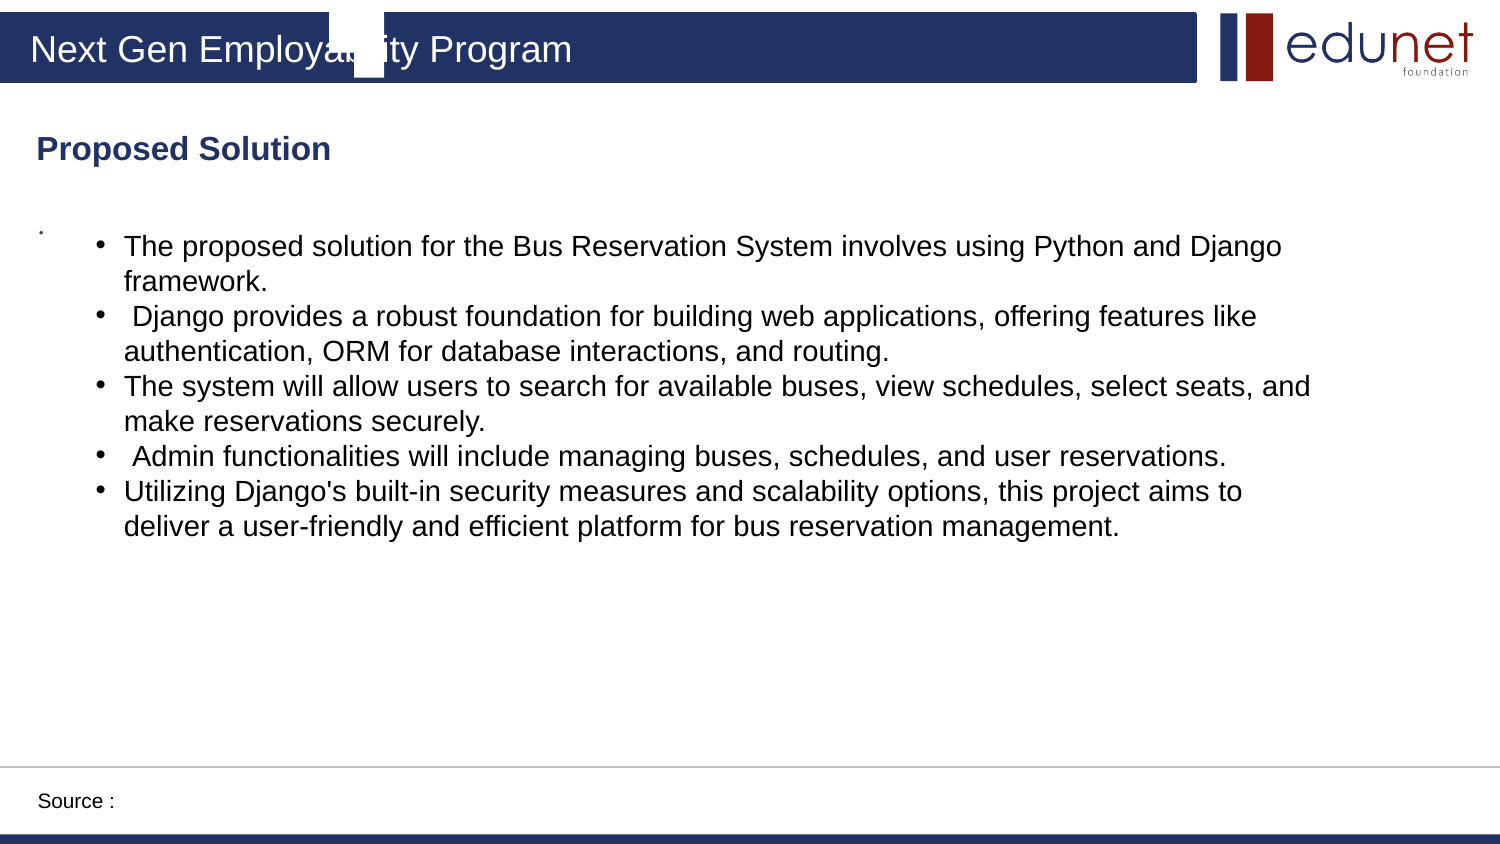

Proposed Solution
.
The proposed solution for the Bus Reservation System involves using Python and Django framework.
 Django provides a robust foundation for building web applications, offering features like authentication, ORM for database interactions, and routing.
The system will allow users to search for available buses, view schedules, select seats, and make reservations securely.
 Admin functionalities will include managing buses, schedules, and user reservations.
Utilizing Django's built-in security measures and scalability options, this project aims to deliver a user-friendly and efficient platform for bus reservation management.

Source :